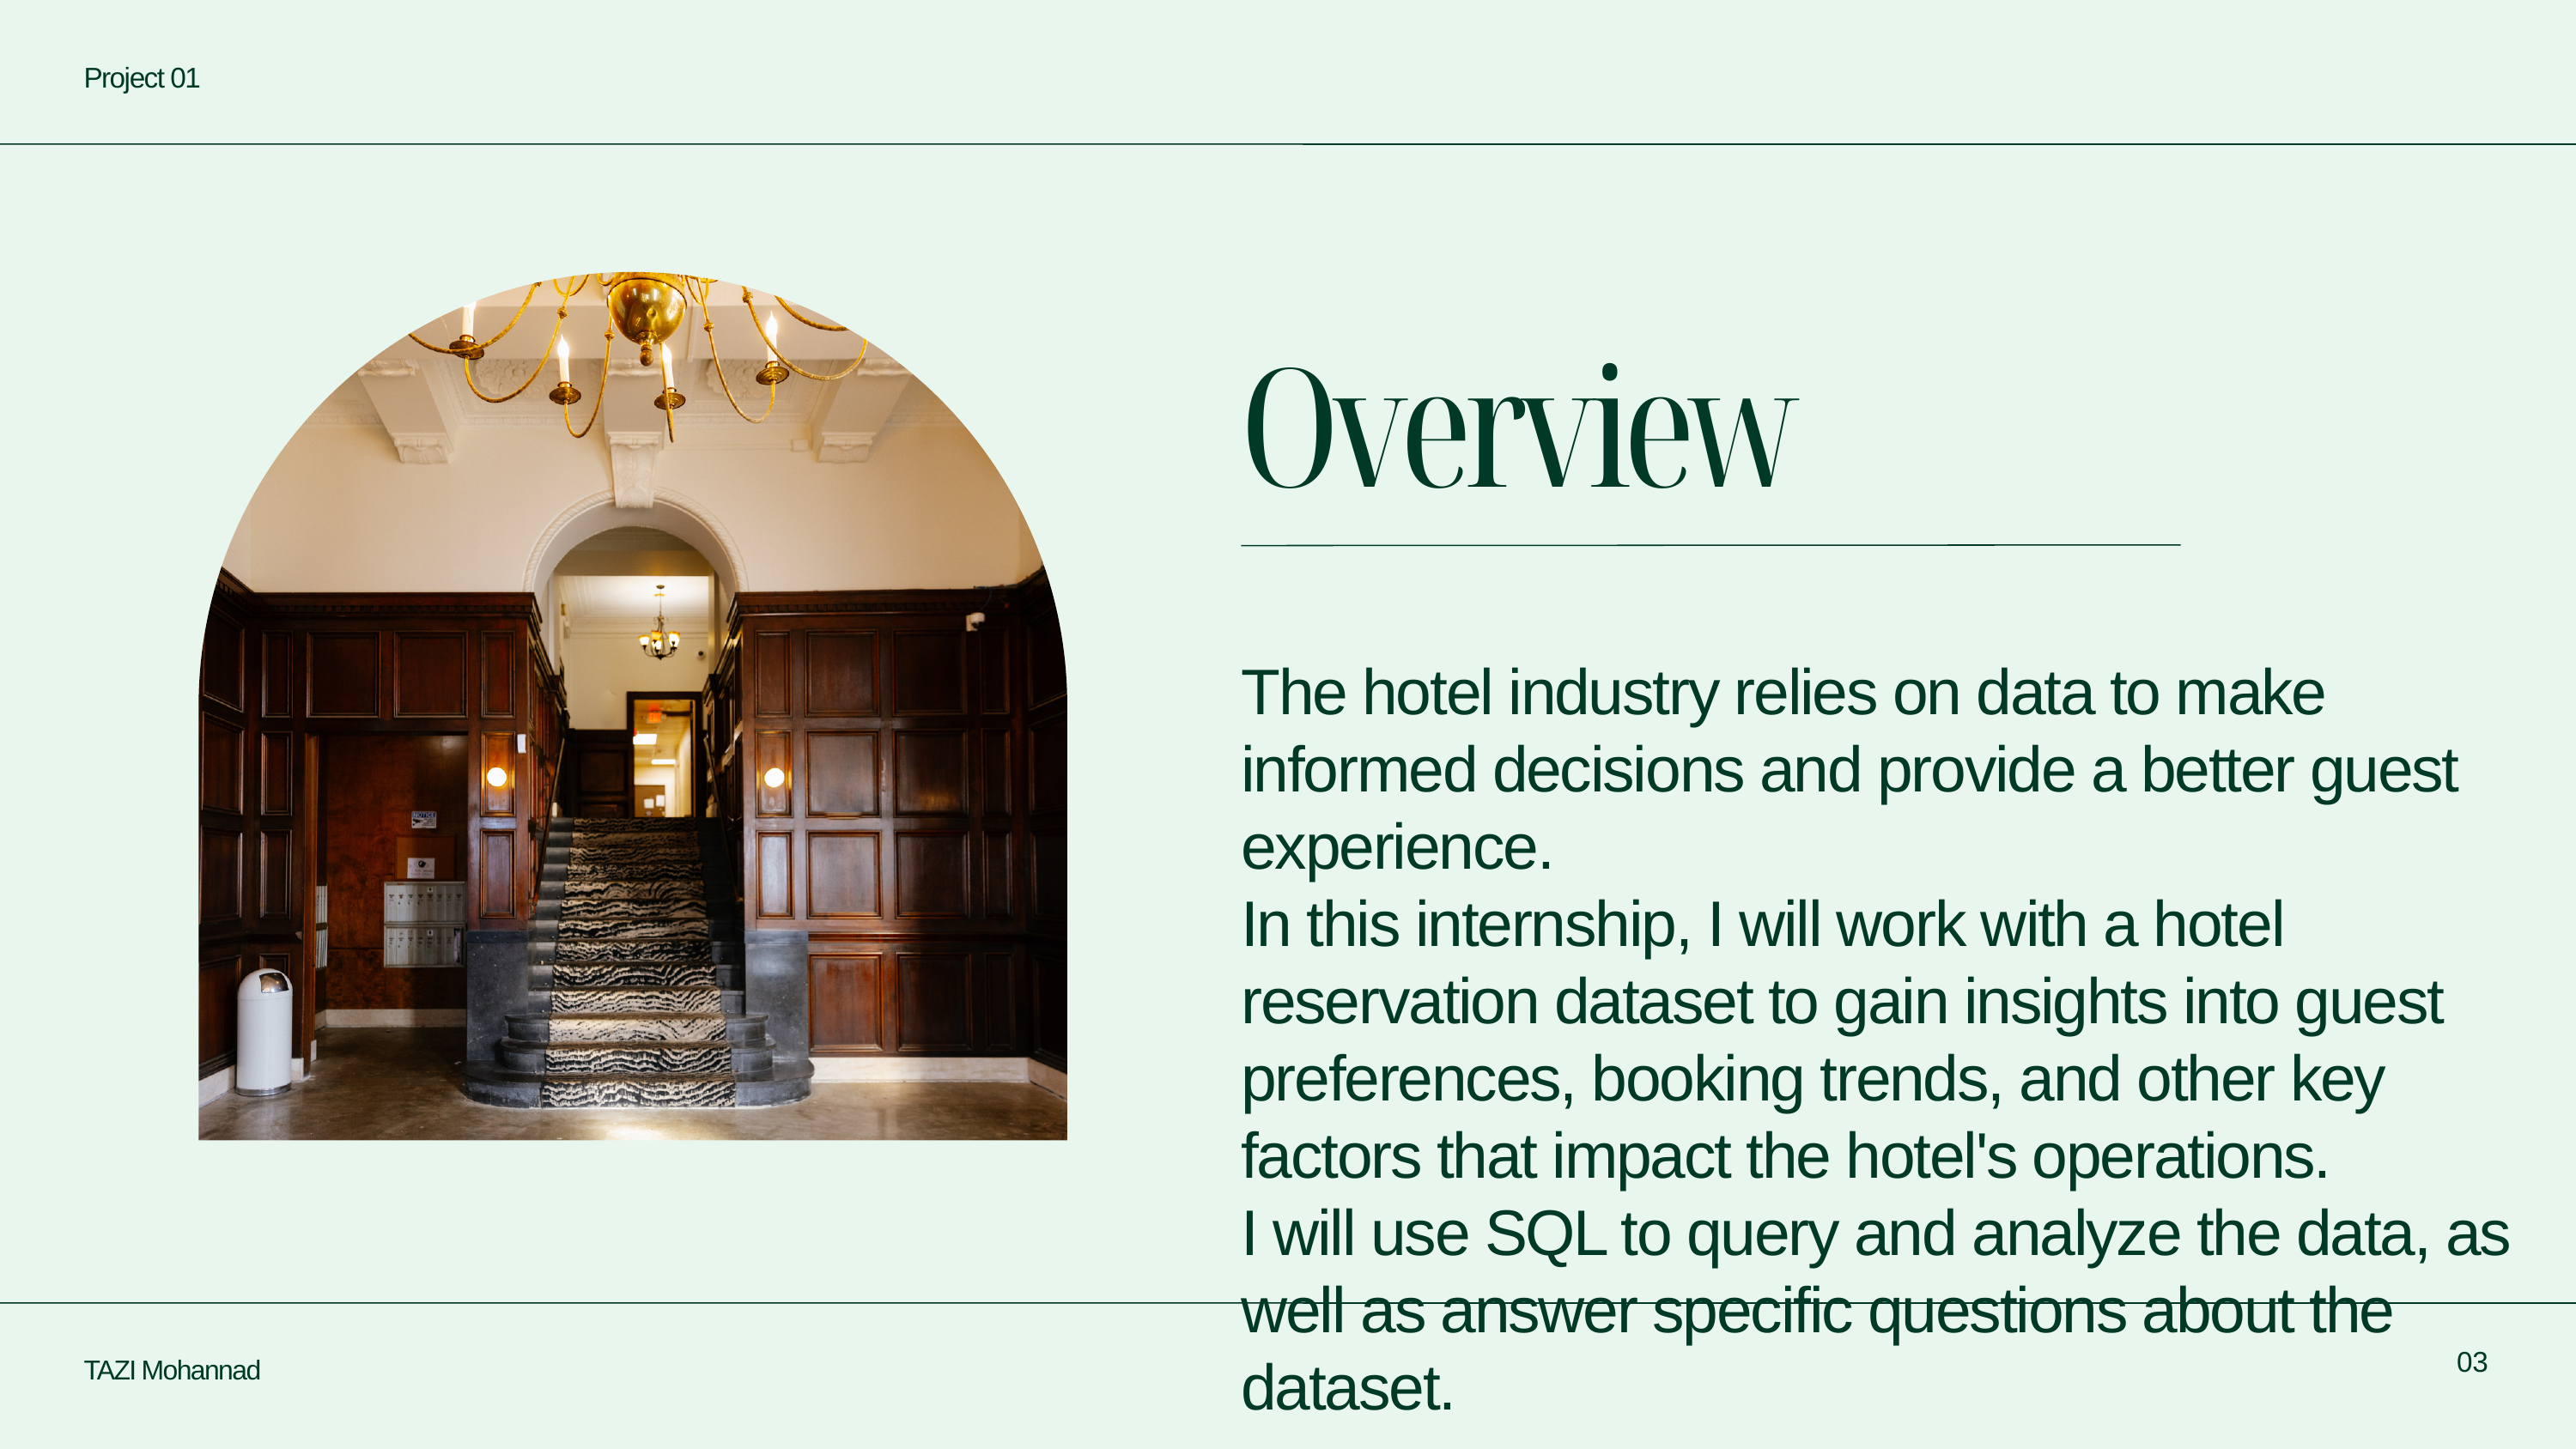

Project 01

Overview

The hotel industry relies on data to make informed decisions and provide a better guest experience.
In this internship, I will work with a hotel reservation dataset to gain insights into guest preferences, booking trends, and other key factors that impact the hotel's operations.
I will use SQL to query and analyze the data, as well as answer specific questions about the dataset.

03
TAZI Mohannad